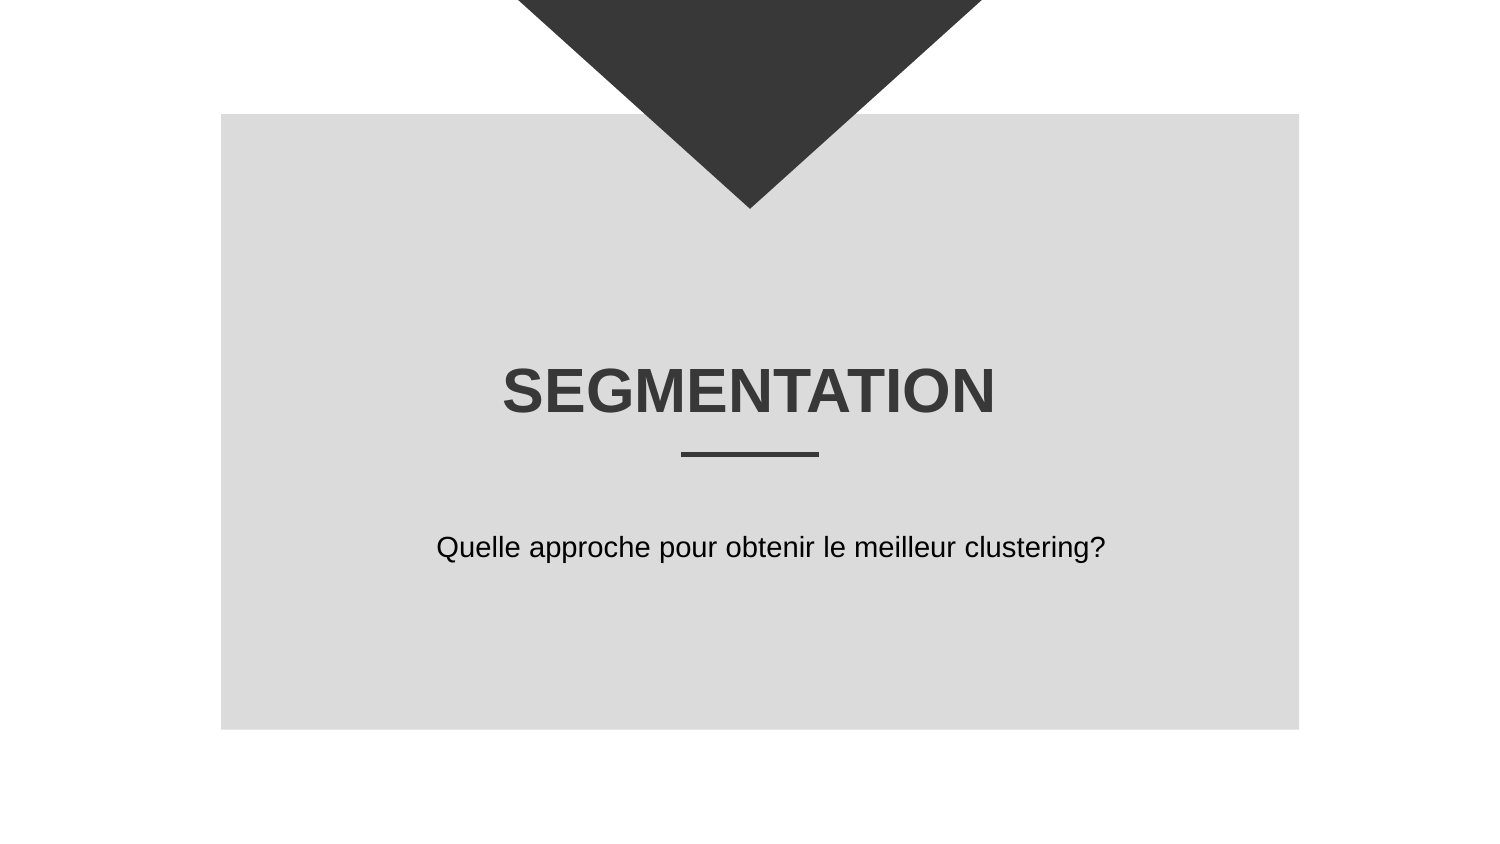

# SEGMENTATION
Quelle approche pour obtenir le meilleur clustering?